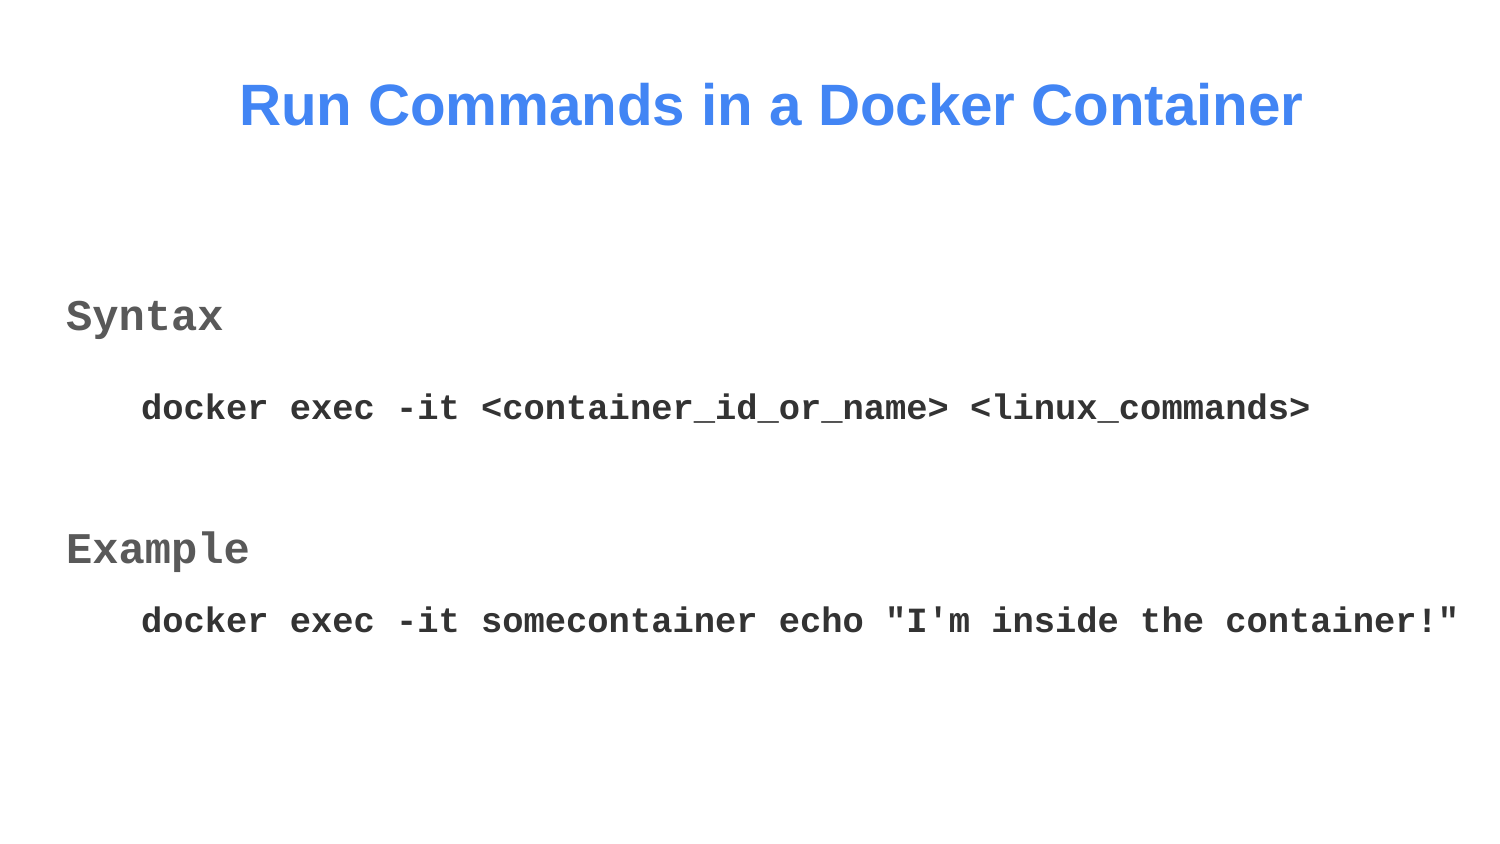

Run Commands in a Docker Container

Syntax
docker exec -it <container_id_or_name> <linux_commands>

Example
docker exec -it somecontainer echo "I'm inside the container!"